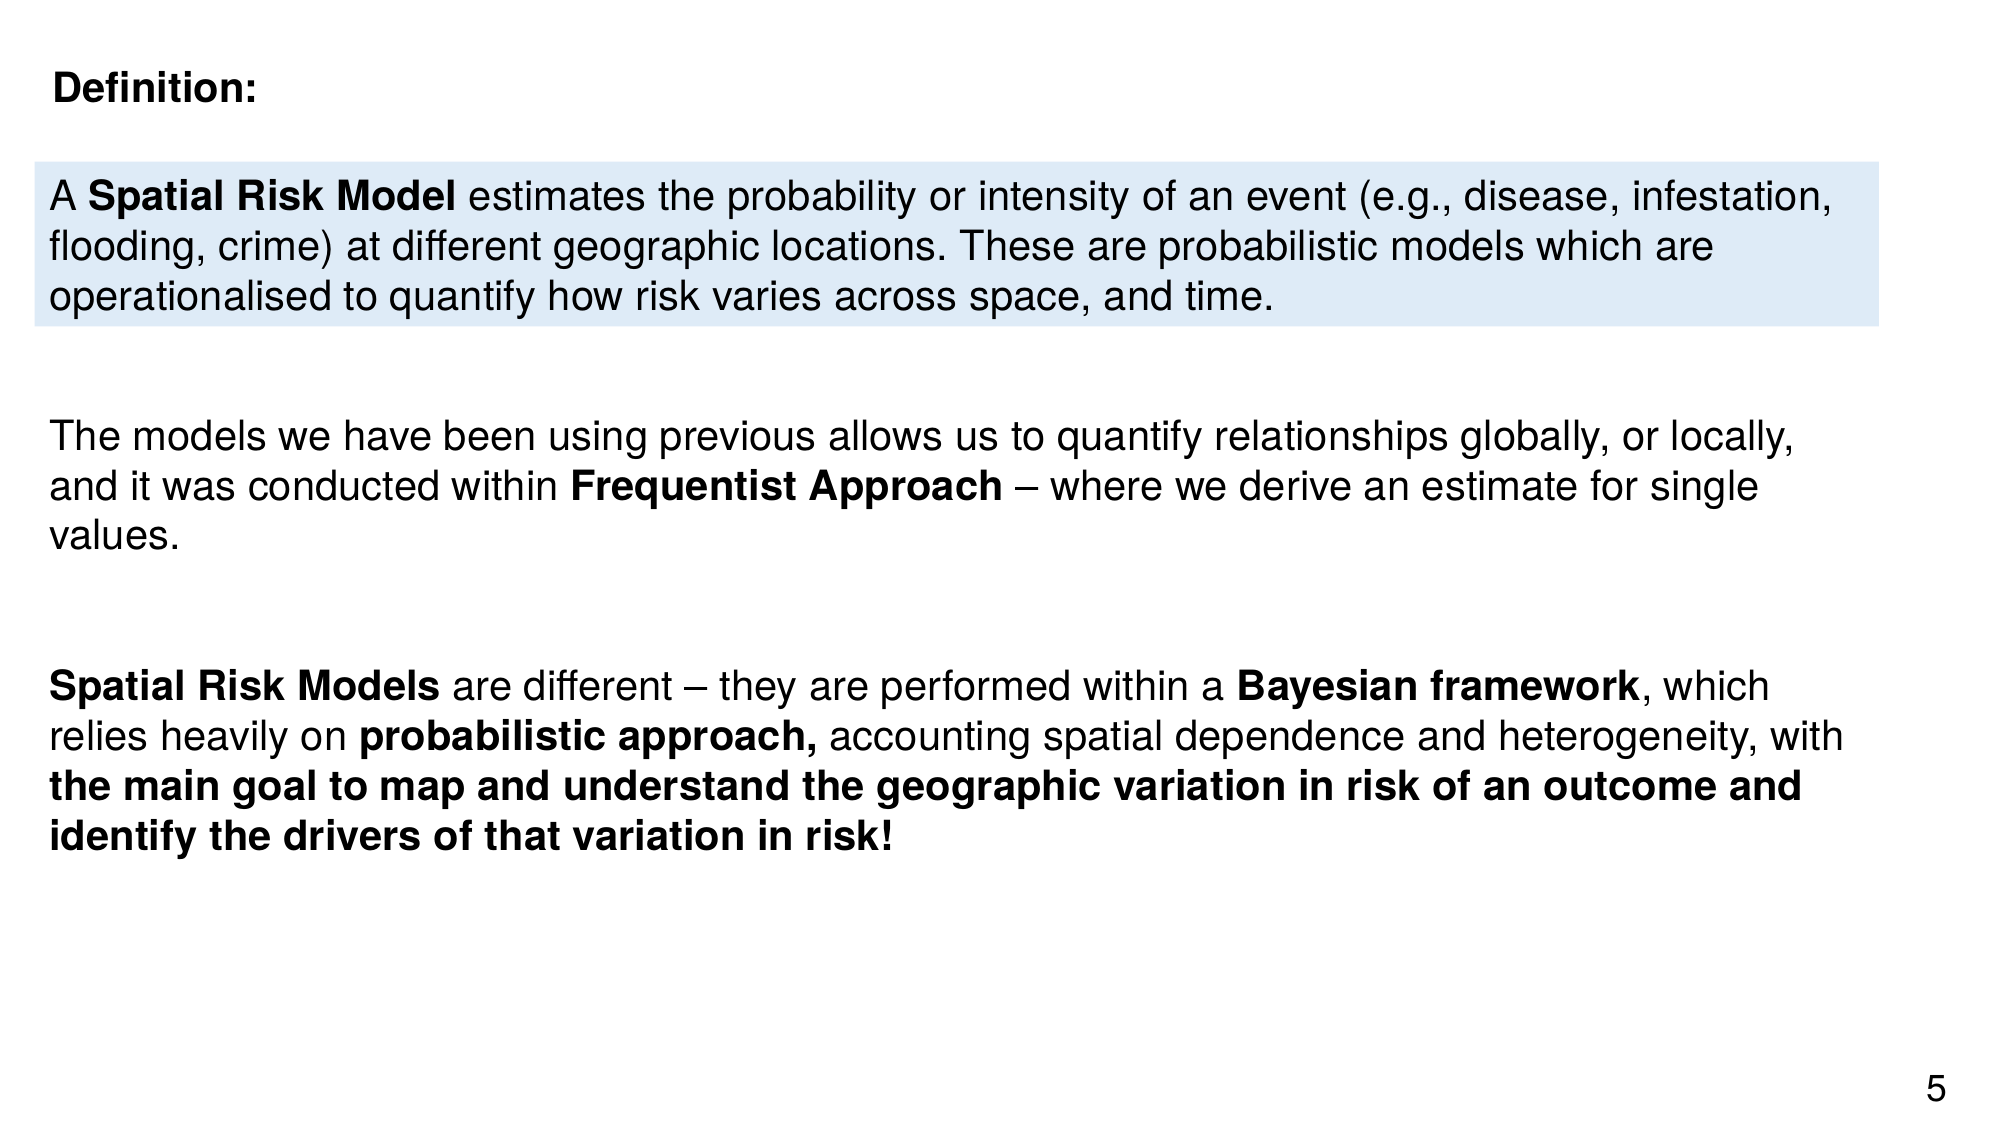

Definition:
A Spatial Risk Model estimates the probability or intensity of an event (e.g., disease, infestation, flooding, crime) at different geographic locations. These are probabilistic models which are operationalised to quantify how risk varies across space, and time.
The models we have been using previous allows us to quantify relationships globally, or locally, and it was conducted within Frequentist Approach – where we derive an estimate for single values.

Spatial Risk Models are different – they are performed within a Bayesian framework, which relies heavily on probabilistic approach, accounting spatial dependence and heterogeneity, with the main goal to map and understand the geographic variation in risk of an outcome and identify the drivers of that variation in risk!
5